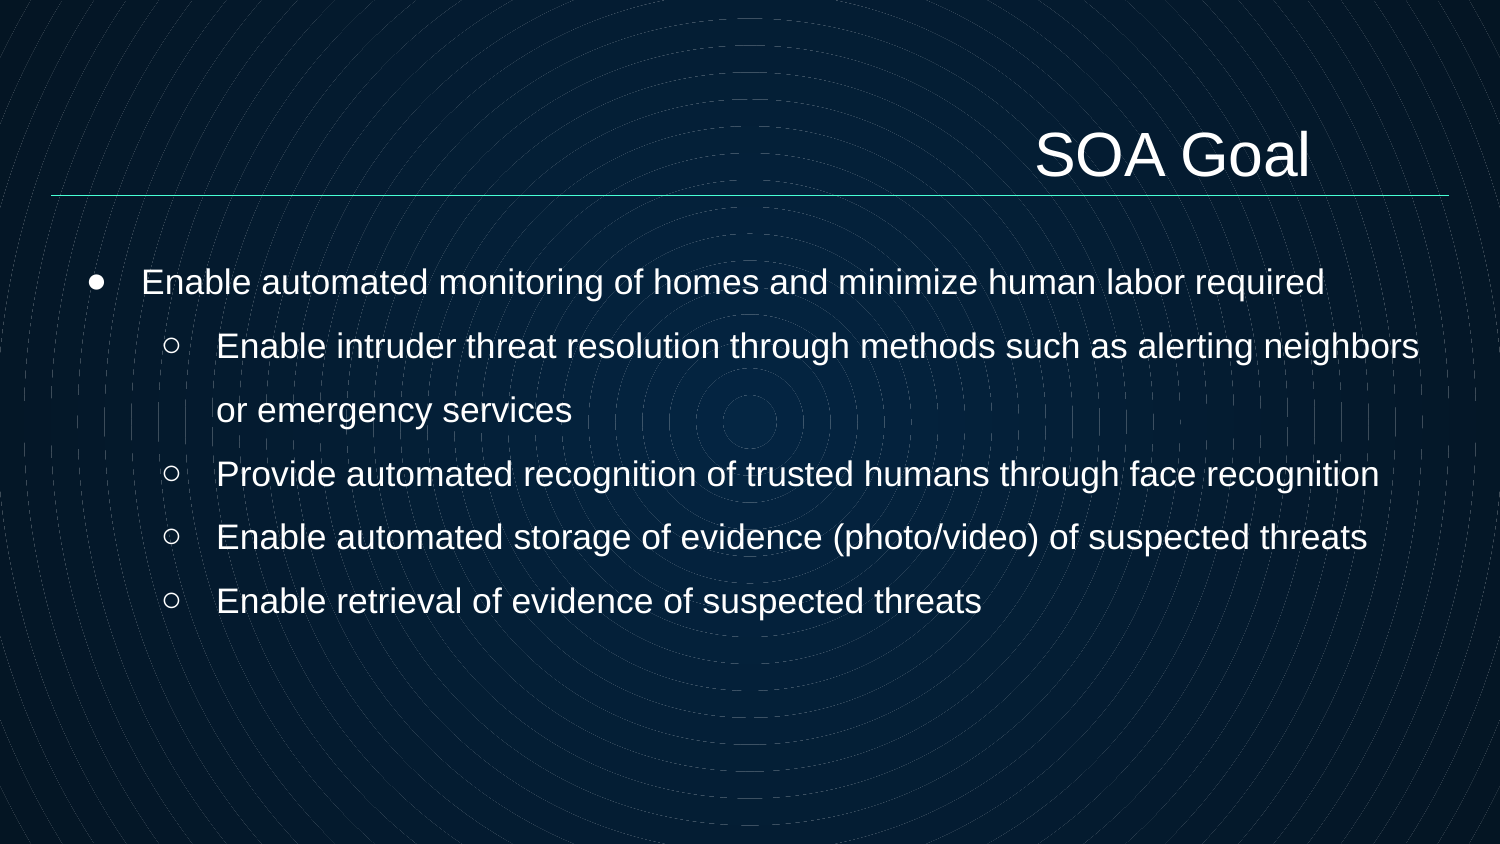

SOA Goal
Enable automated monitoring of homes and minimize human labor required
Enable intruder threat resolution through methods such as alerting neighbors or emergency services
Provide automated recognition of trusted humans through face recognition
Enable automated storage of evidence (photo/video) of suspected threats
Enable retrieval of evidence of suspected threats